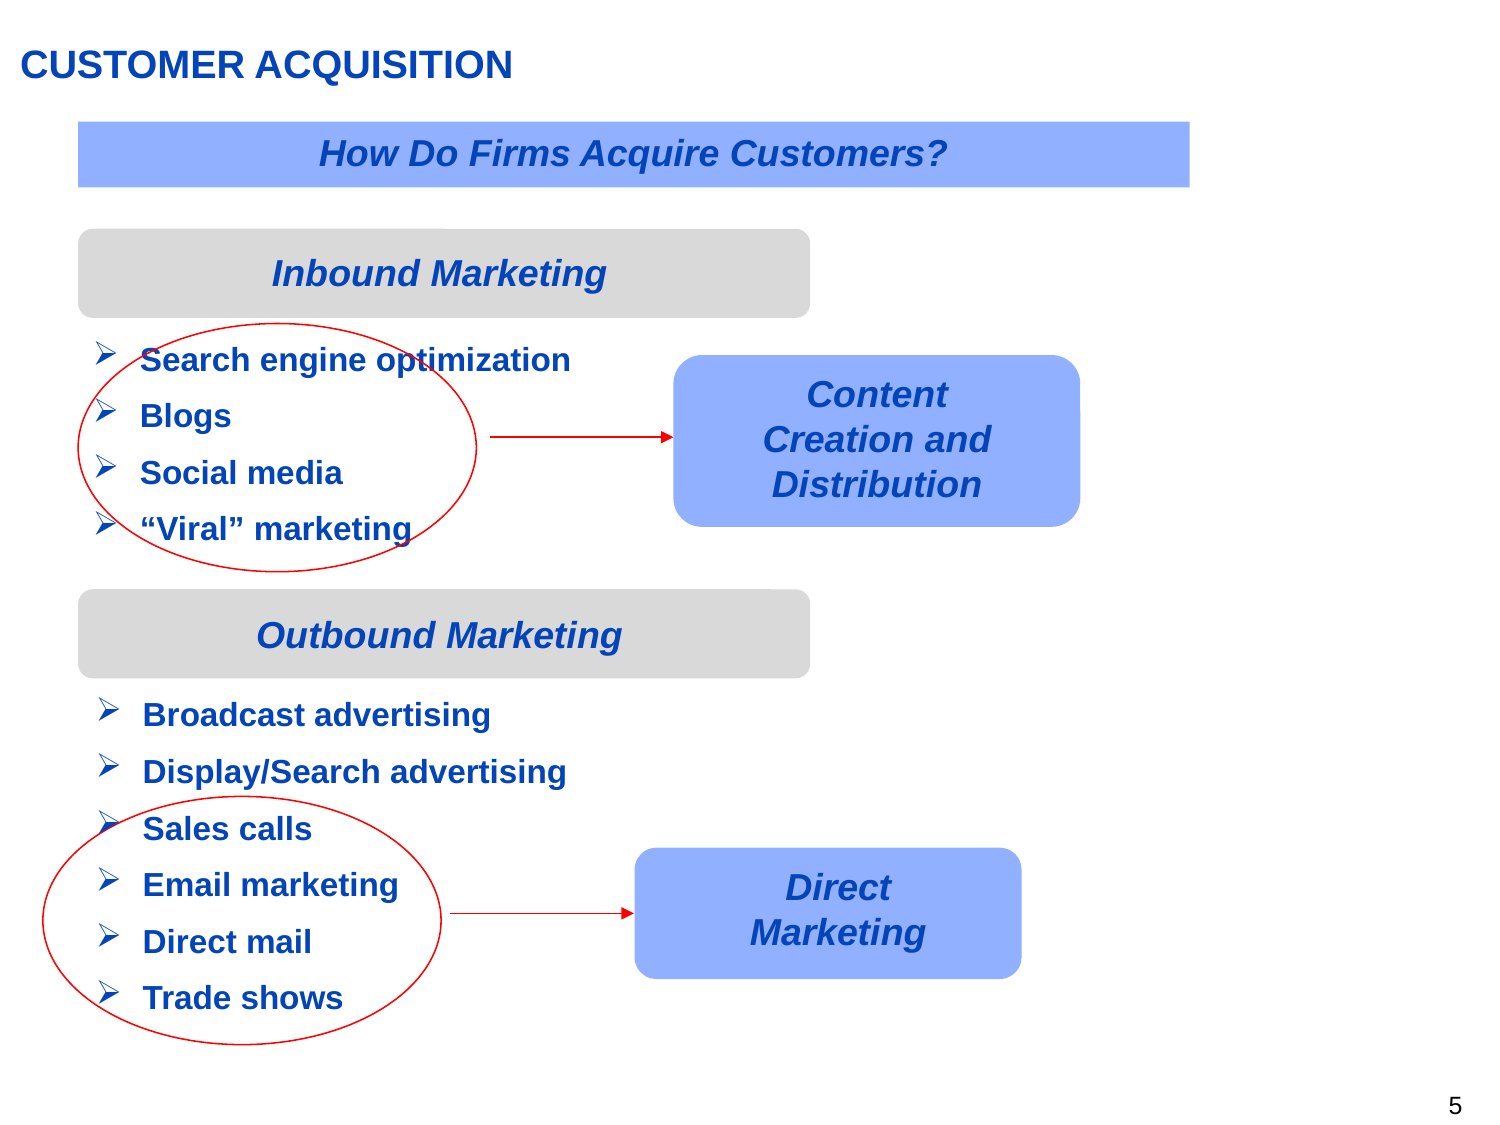

# CUSTOMER ACQUISITION
How Do Firms Acquire Customers?

Inbound Marketing

Search engine optimization
Blogs
Social media
“Viral” marketing

Content Creation and Distribution

Outbound Marketing
Broadcast advertising
Display/Search advertising
Sales calls
Email marketing
Direct mail
Trade shows

Direct Marketing
5